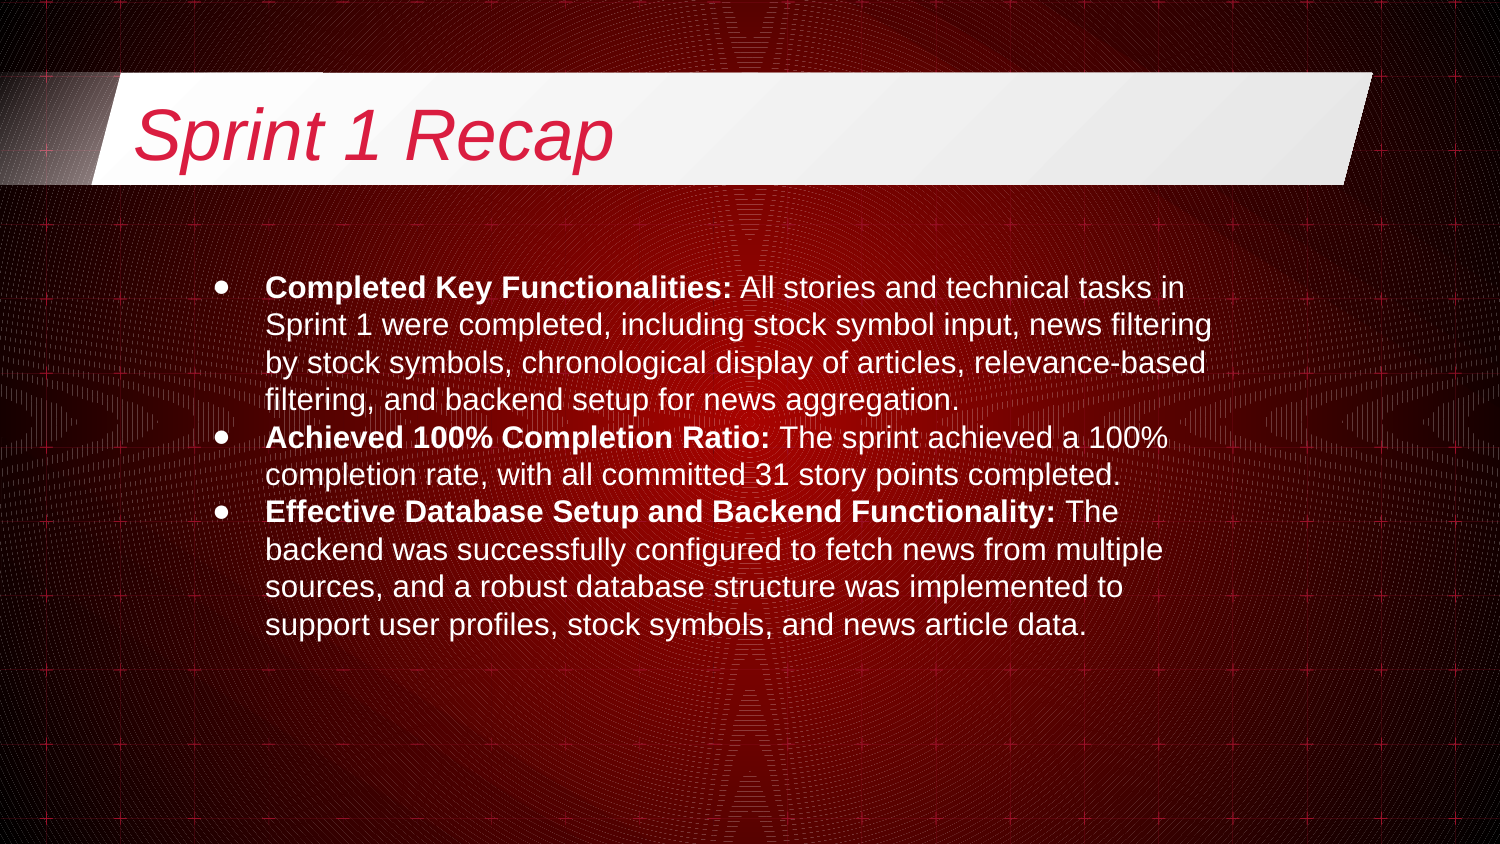

# Sprint 1 Recap
Completed Key Functionalities: All stories and technical tasks in Sprint 1 were completed, including stock symbol input, news filtering by stock symbols, chronological display of articles, relevance-based filtering, and backend setup for news aggregation.
Achieved 100% Completion Ratio: The sprint achieved a 100% completion rate, with all committed 31 story points completed.
Effective Database Setup and Backend Functionality: The backend was successfully configured to fetch news from multiple sources, and a robust database structure was implemented to support user profiles, stock symbols, and news article data.